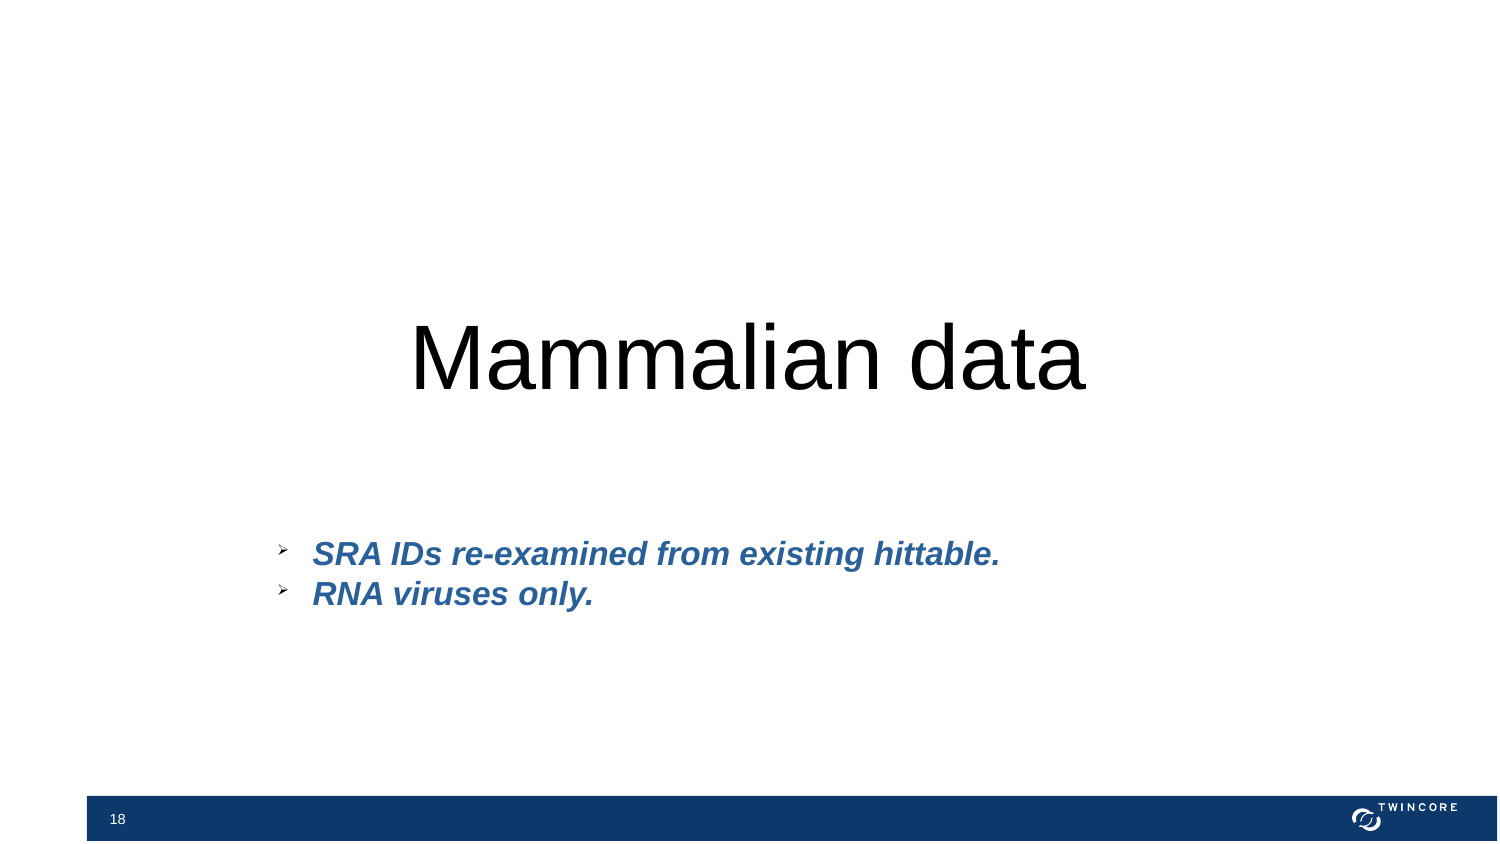

# Mammalian data
SRA IDs re-examined from existing hittable.
RNA viruses only.